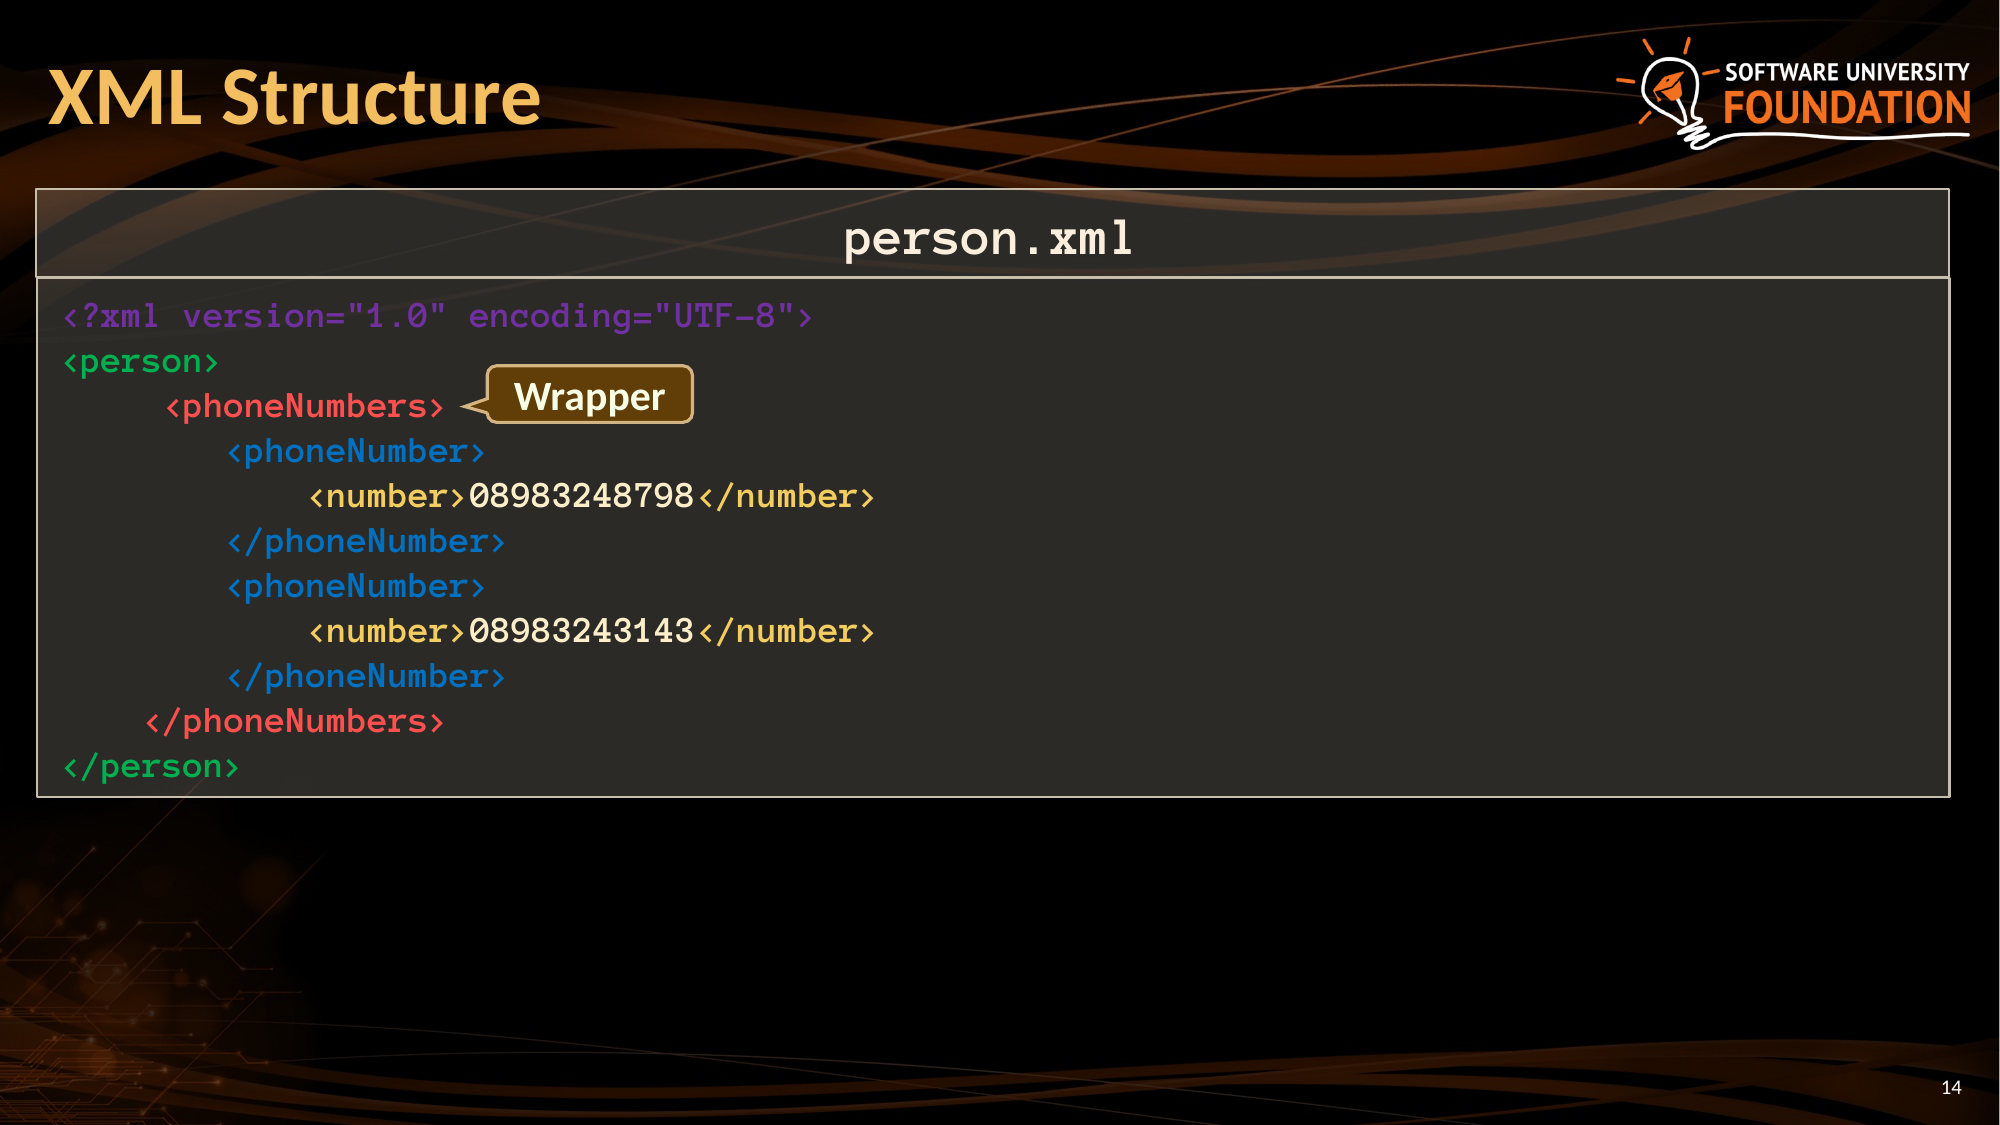

# XML Structure
person.xml
<?xml version="1.0" encoding="UTF-8">
<person>
     <phoneNumbers>
        <phoneNumber>
            <number>08983248798</number>
        </phoneNumber>
        <phoneNumber>
            <number>08983243143</number>
        </phoneNumber>
    </phoneNumbers>
</person>
Wrapper
14